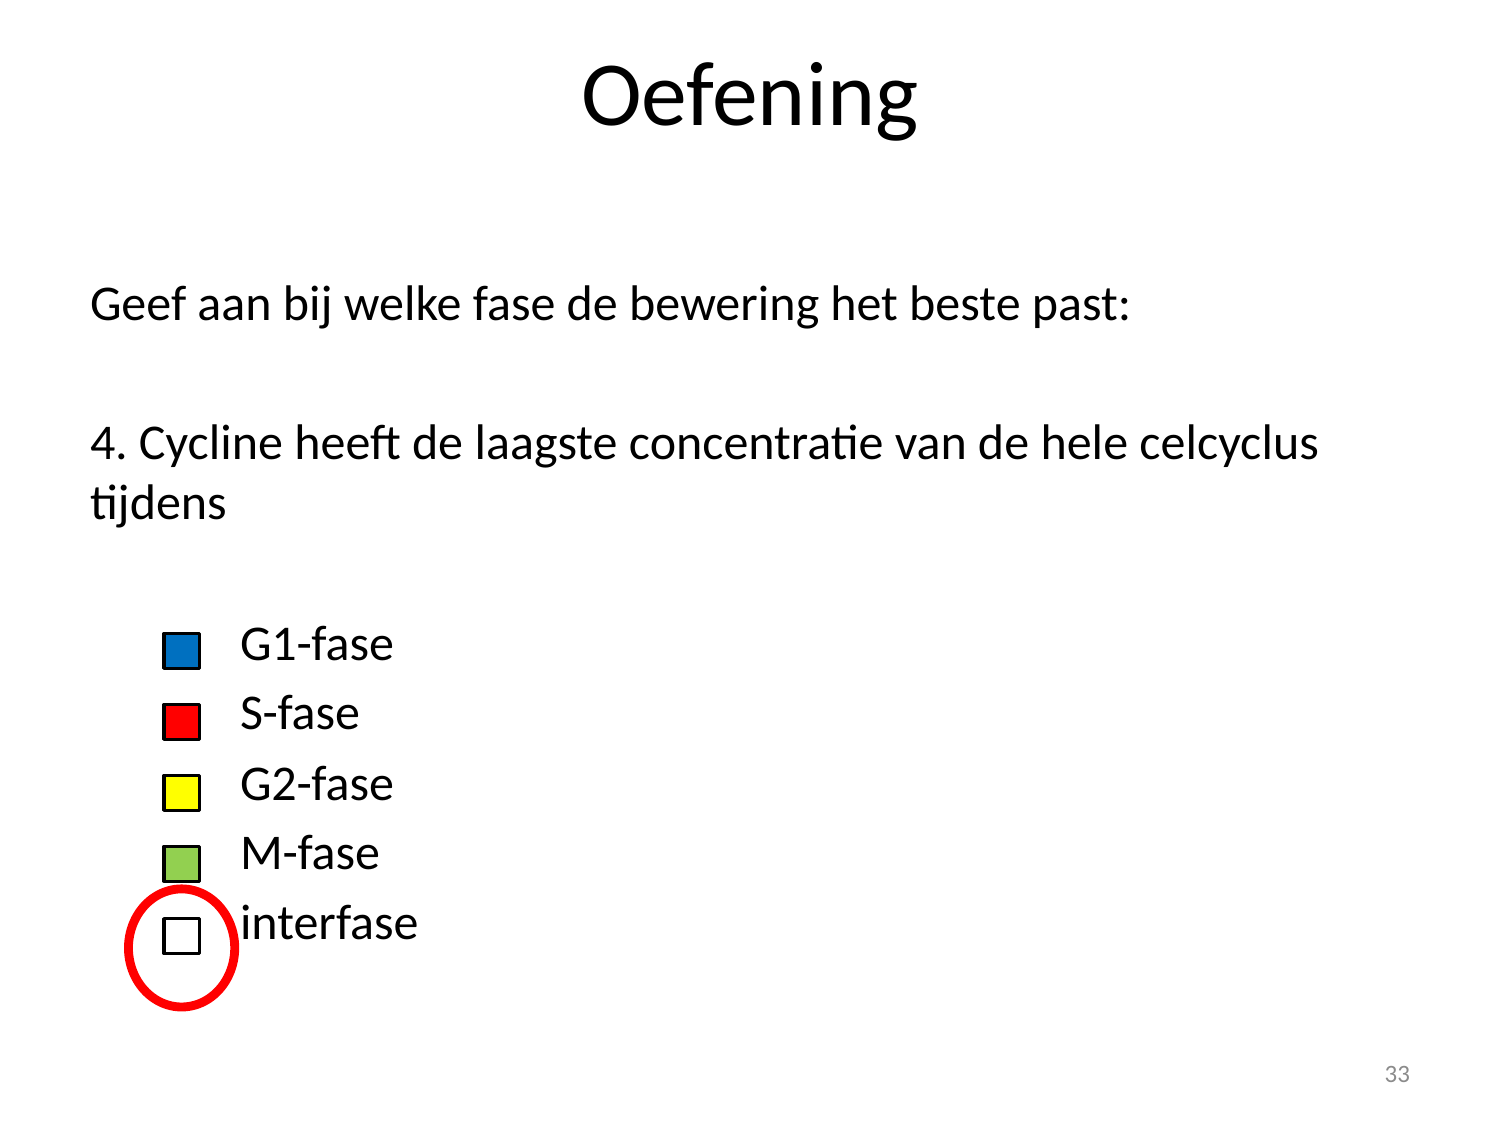

# Oefening
Geef aan bij welke fase de bewering het beste past:

4. Cycline heeft de laagste concentratie van de hele celcyclus tijdens

	G1-fase
	S-fase
	G2-fase
	M-fase
	interfase

33